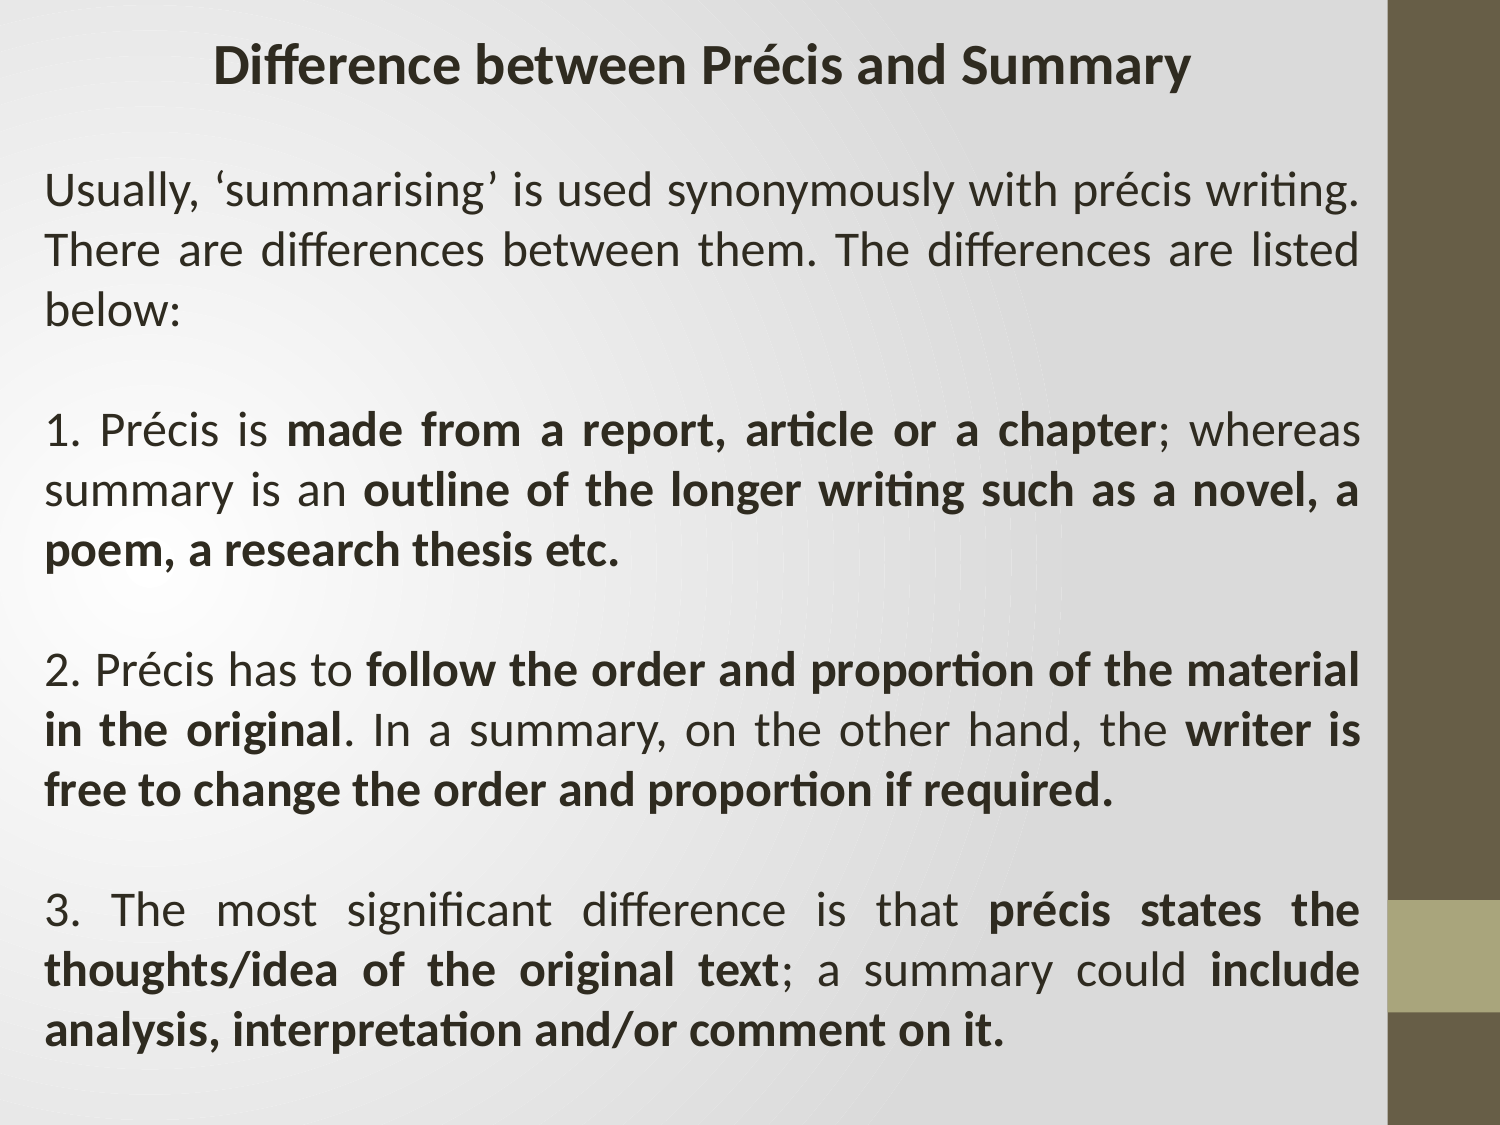

Difference between Précis and Summary

Usually, ‘summarising’ is used synonymously with précis writing. There are differences between them. The differences are listed below:

1. Précis is made from a report, article or a chapter; whereas summary is an outline of the longer writing such as a novel, a poem, a research thesis etc.

2. Précis has to follow the order and proportion of the material in the original. In a summary, on the other hand, the writer is free to change the order and proportion if required.

3. The most significant difference is that précis states the thoughts/idea of the original text; a summary could include analysis, interpretation and/or comment on it.